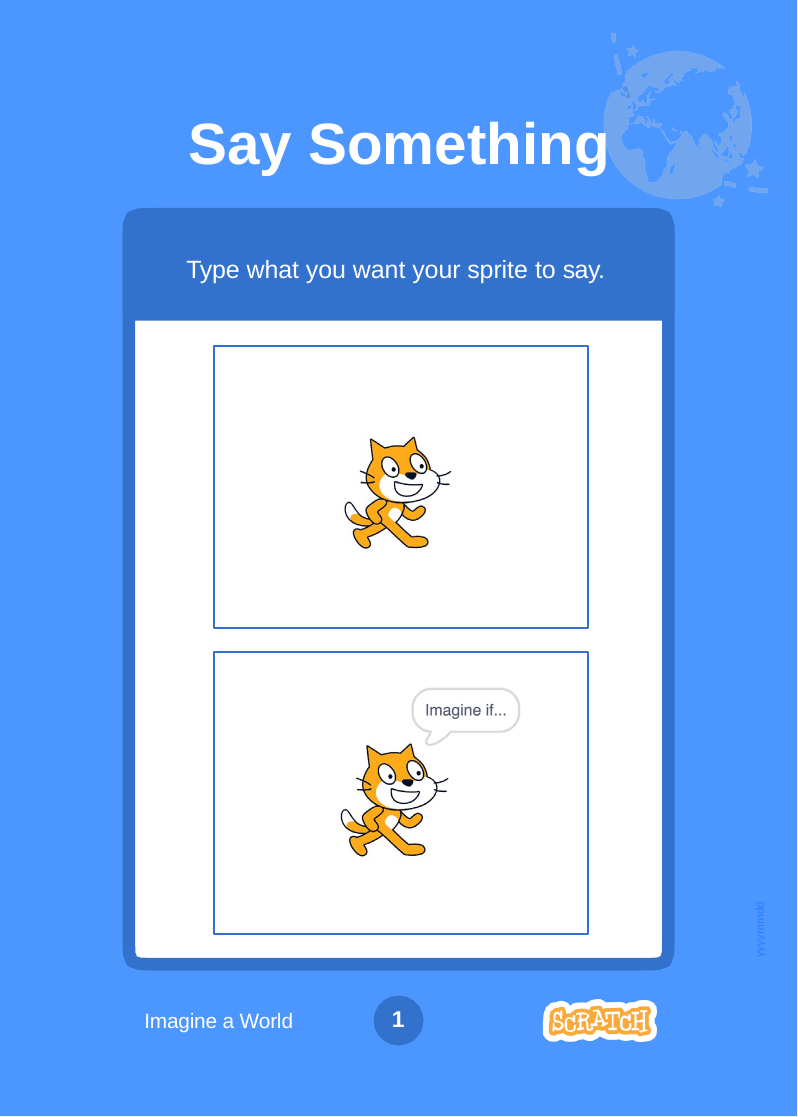

# Say Something

Type what you want your sprite to say.

yyyymmdd

1
Imagine a World
Dance Party!